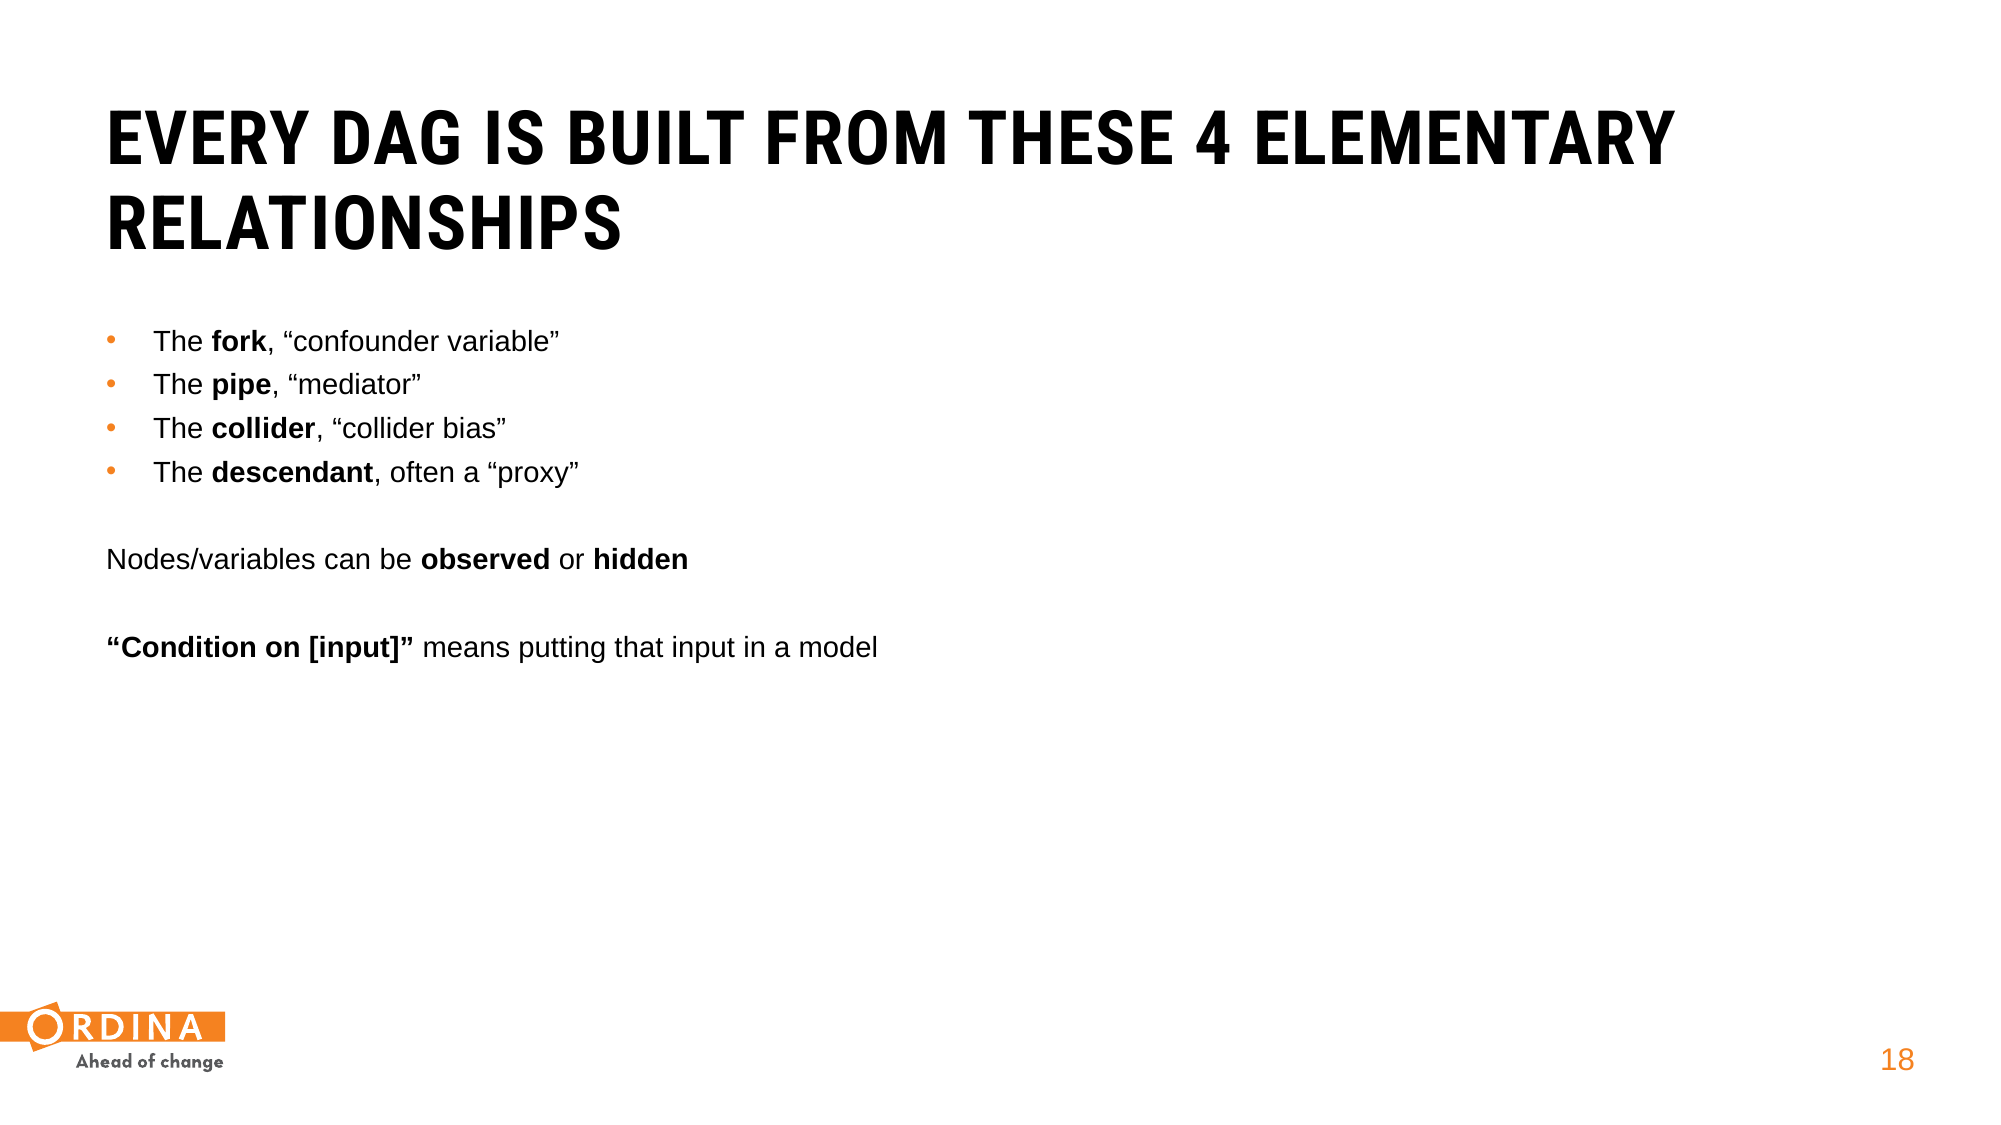

# Every DAG is built from these 4 elementary relationships

The fork, “confounder variable”
The pipe, “mediator”
The collider, “collider bias”
The descendant, often a “proxy”

Nodes/variables can be observed or hidden

“Condition on [input]” means putting that input in a model

 18